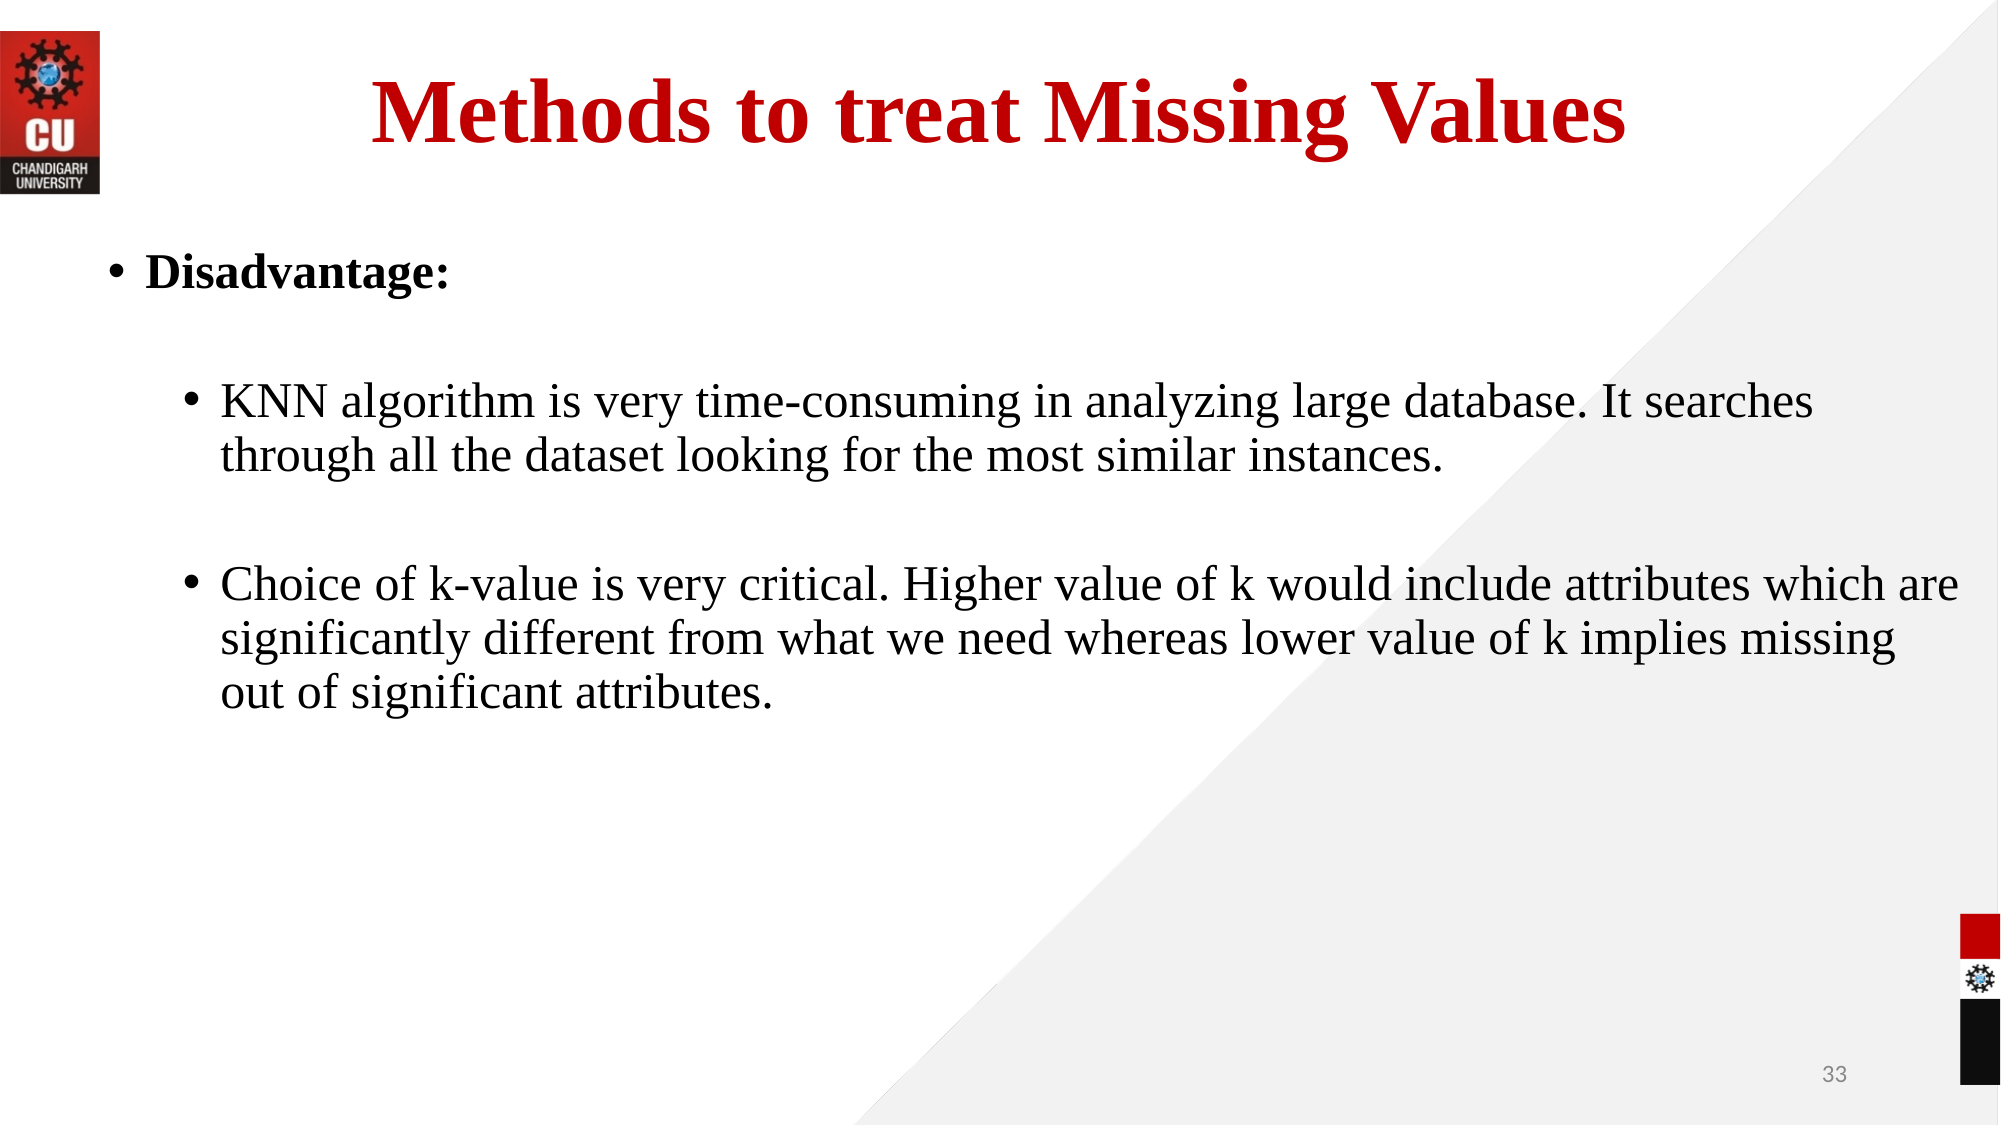

# Methods to treat Missing Values

Disadvantage:

KNN algorithm is very time-consuming in analyzing large database. It searches through all the dataset looking for the most similar instances.

Choice of k-value is very critical. Higher value of k would include attributes which are significantly different from what we need whereas lower value of k implies missing out of significant attributes.

33